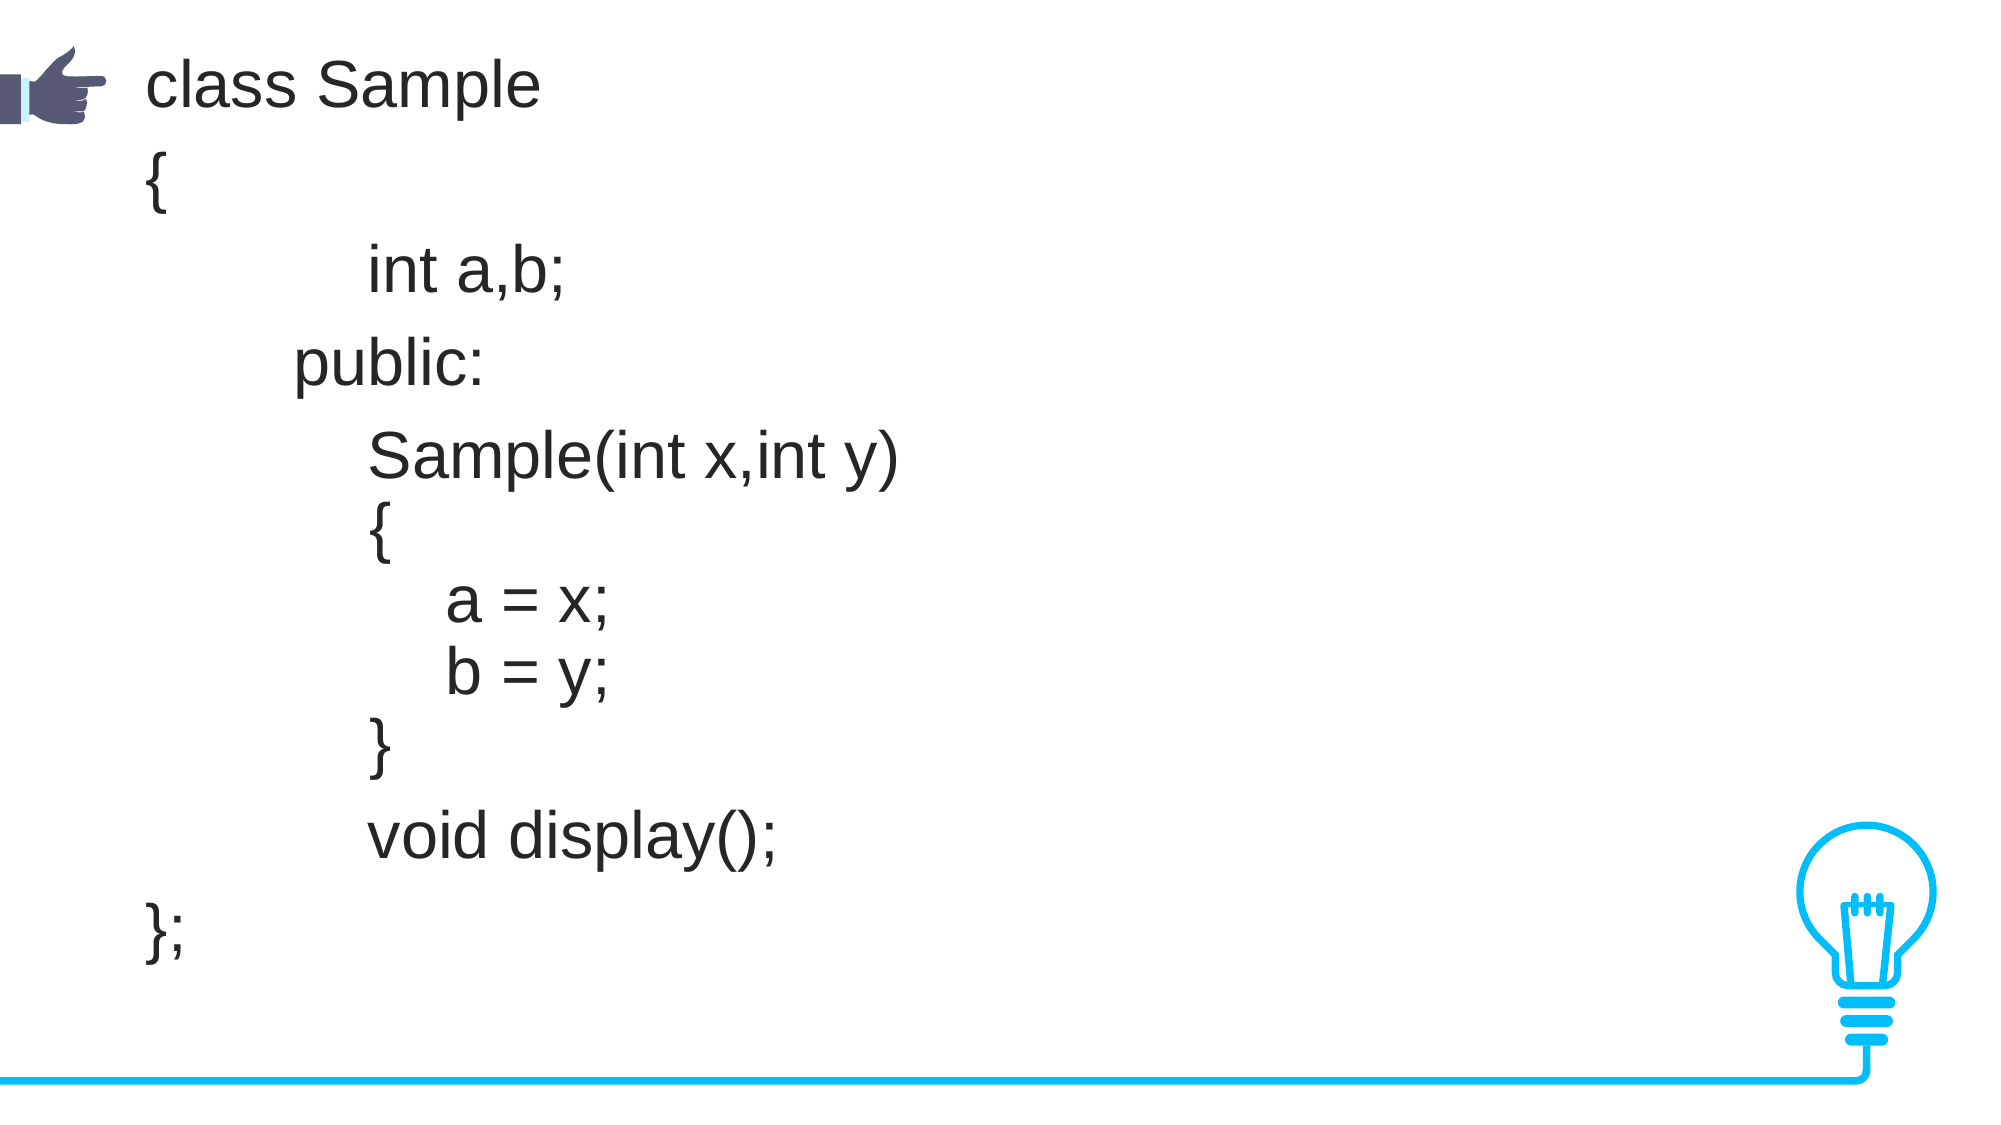

class Sample
{
            int a,b;
        public:
            Sample(int x,int y)
	    {
		a = x;
		b = y;
	    }
            void display();
};